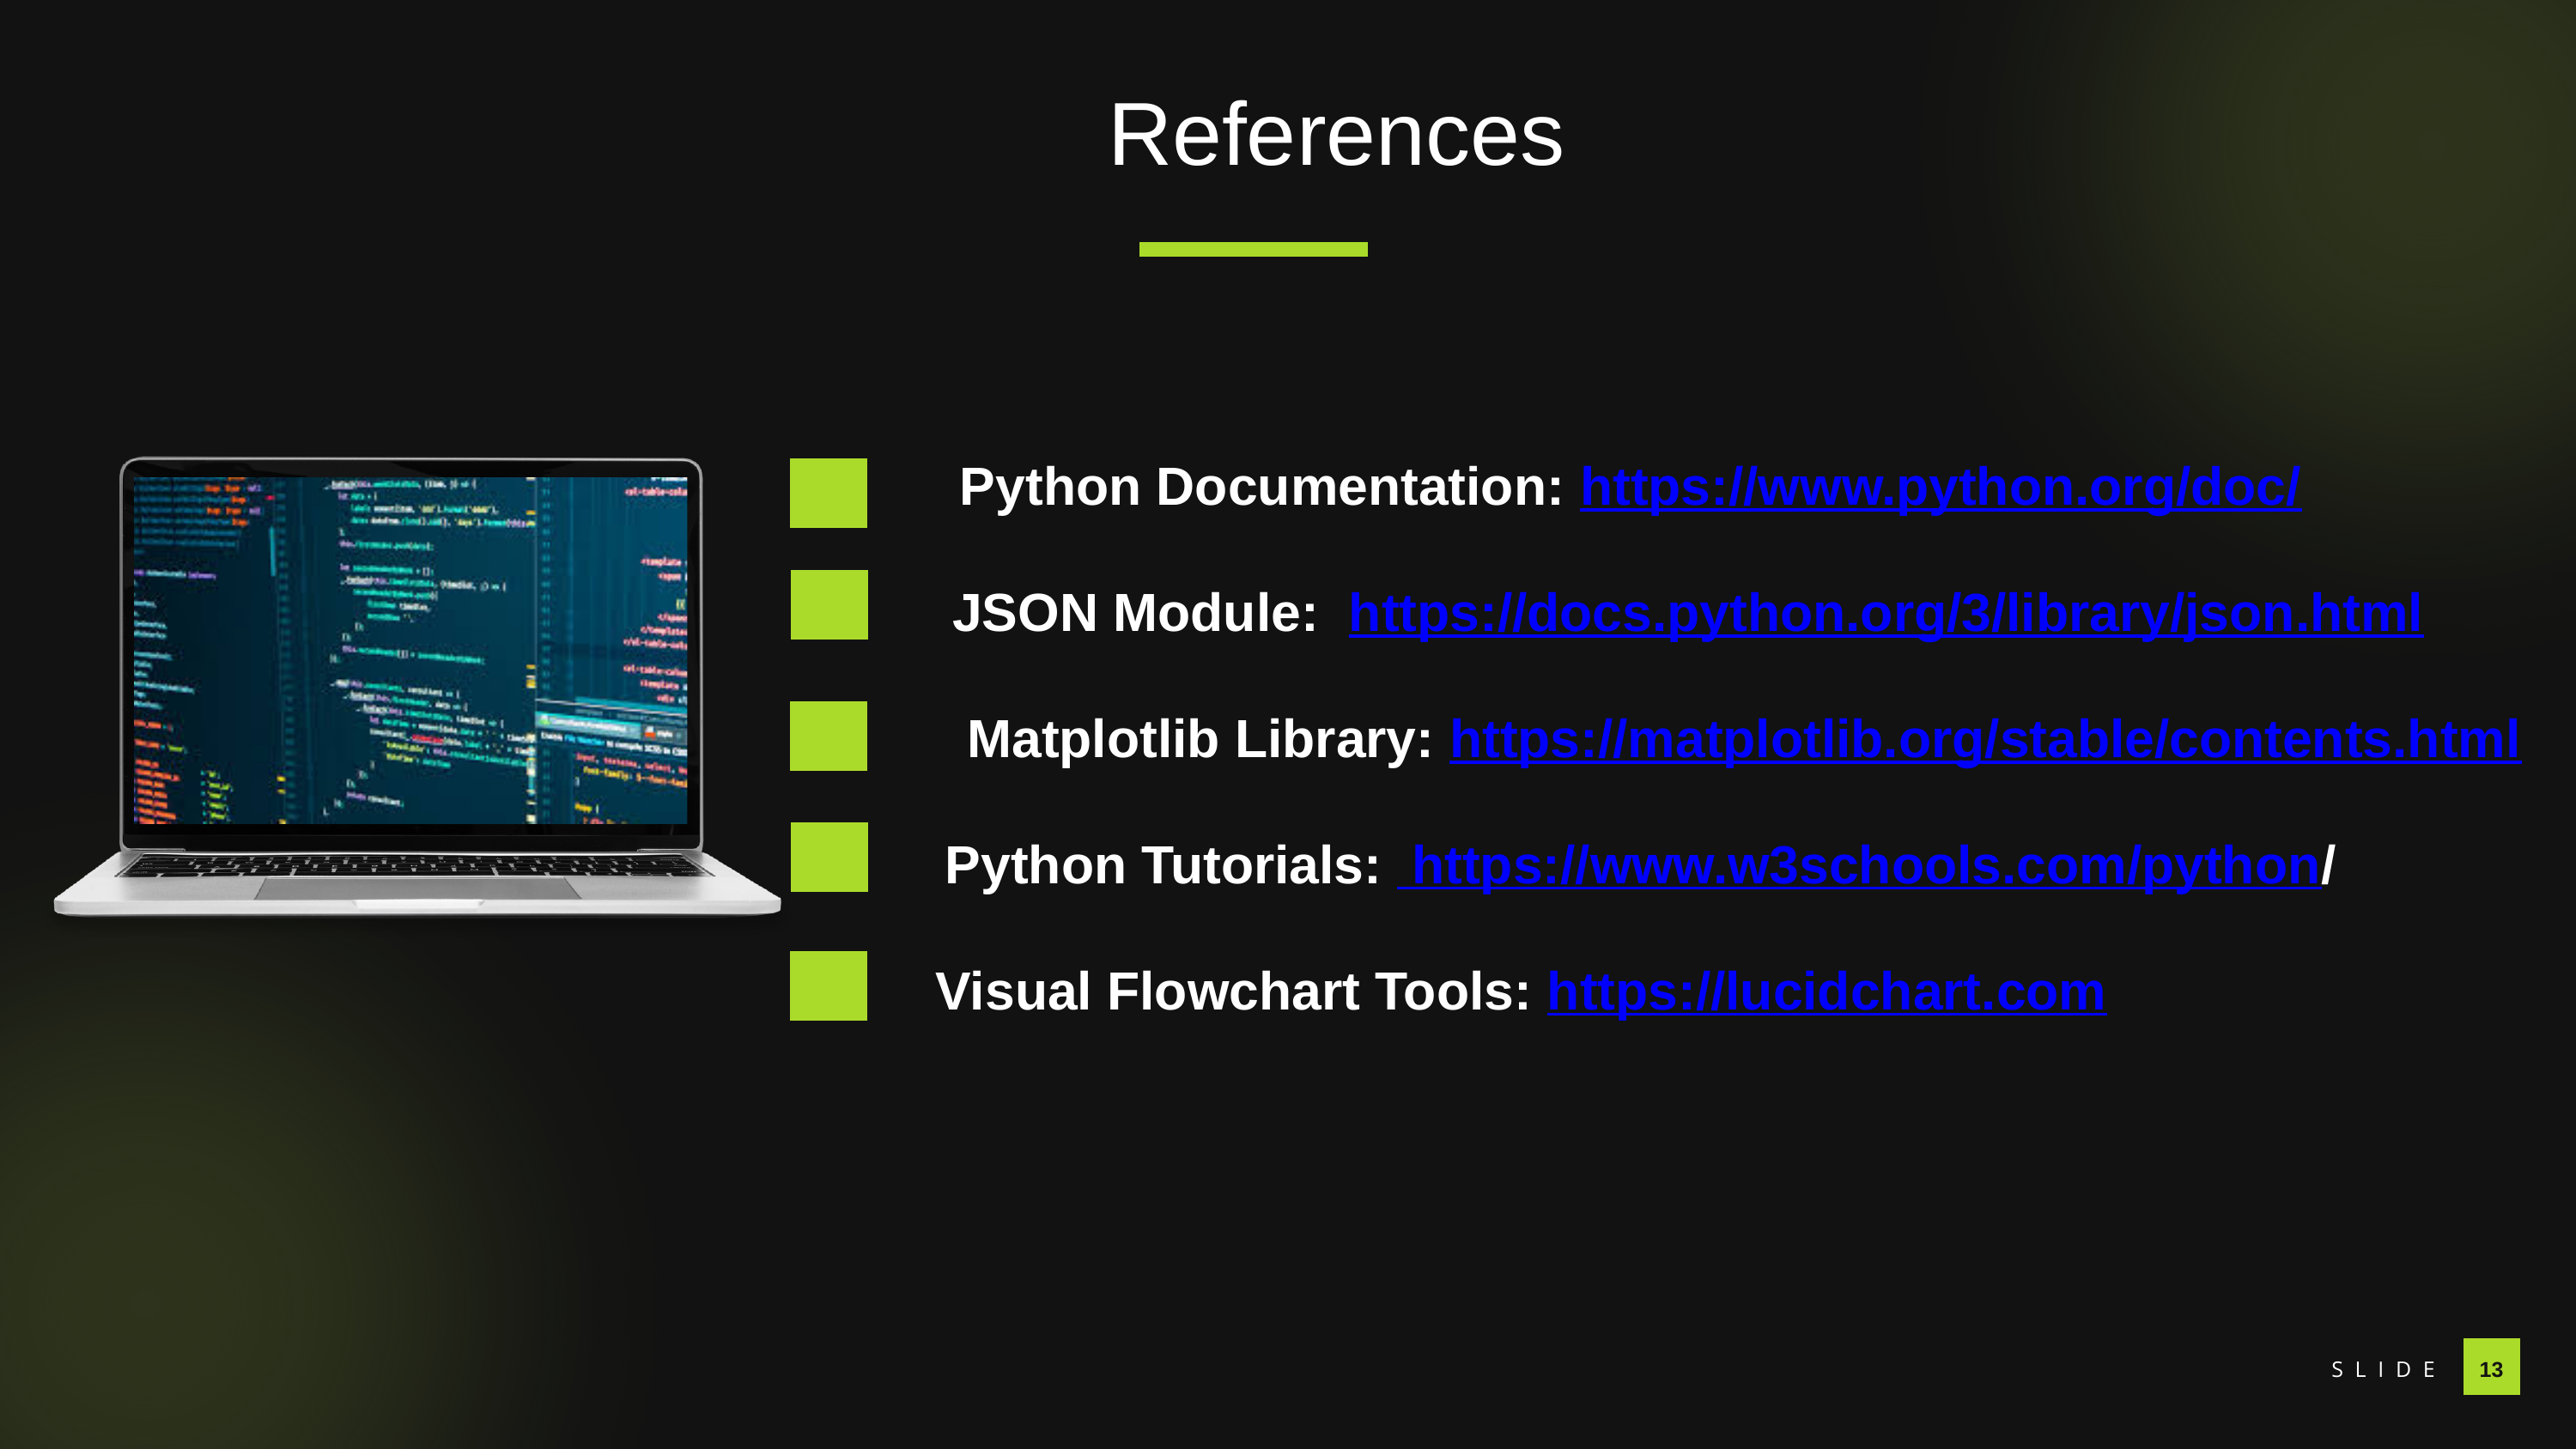

References

Python Documentation: https://www.python.org/doc/

JSON Module:  https://docs.python.org/3/library/json.html

Matplotlib Library: https://matplotlib.org/stable/contents.html

Python Tutorials:  https://www.w3schools.com/python/

Visual Flowchart Tools: https://lucidchart.com

SLIDE
13